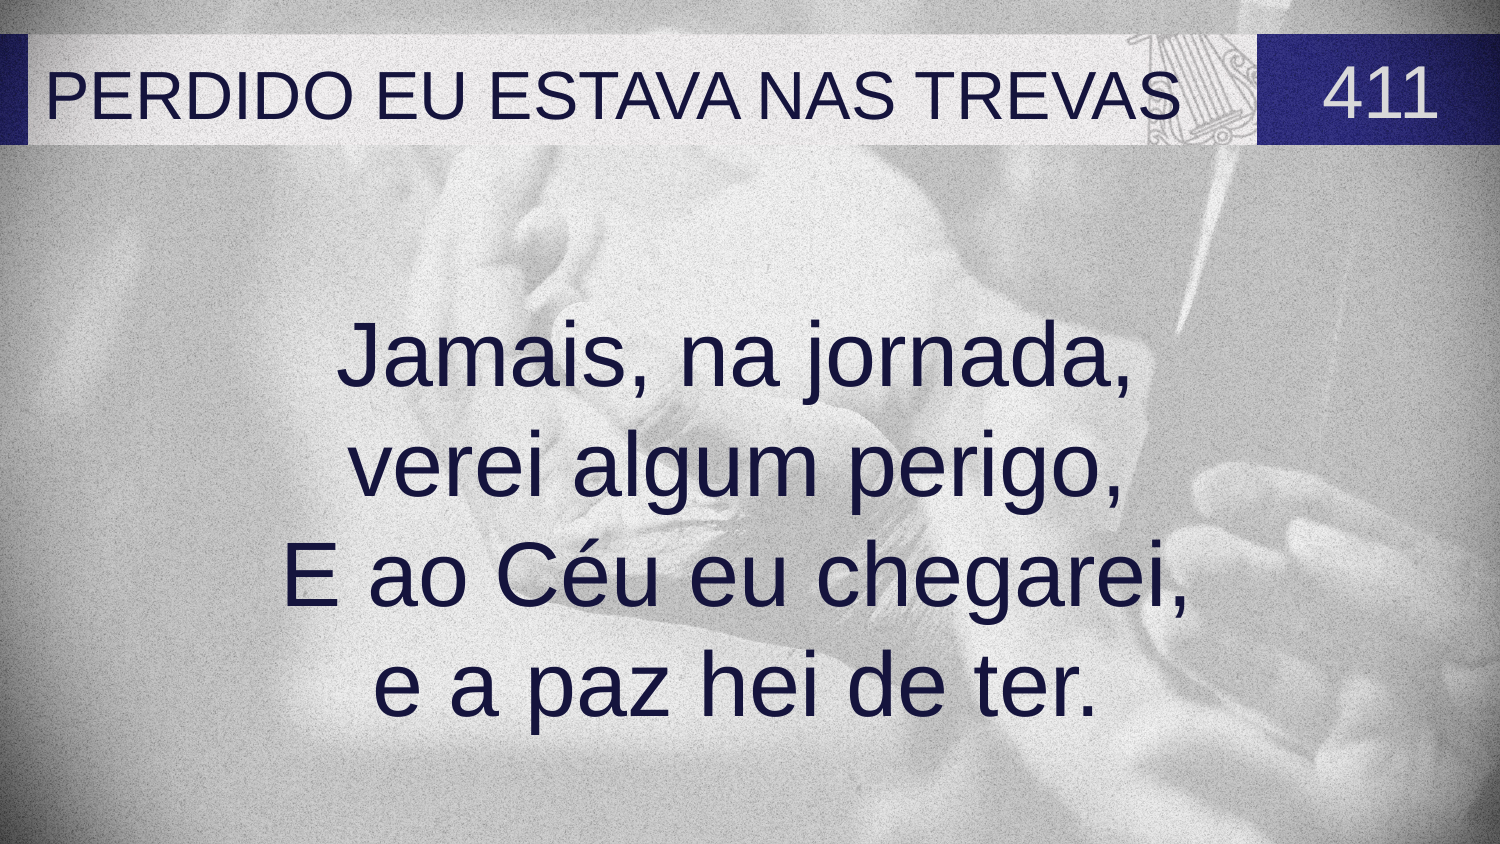

# PERDIDO EU ESTAVA NAS TREVAS
411
Jamais, na jornada,
verei algum perigo,
E ao Céu eu chegarei,
e a paz hei de ter.